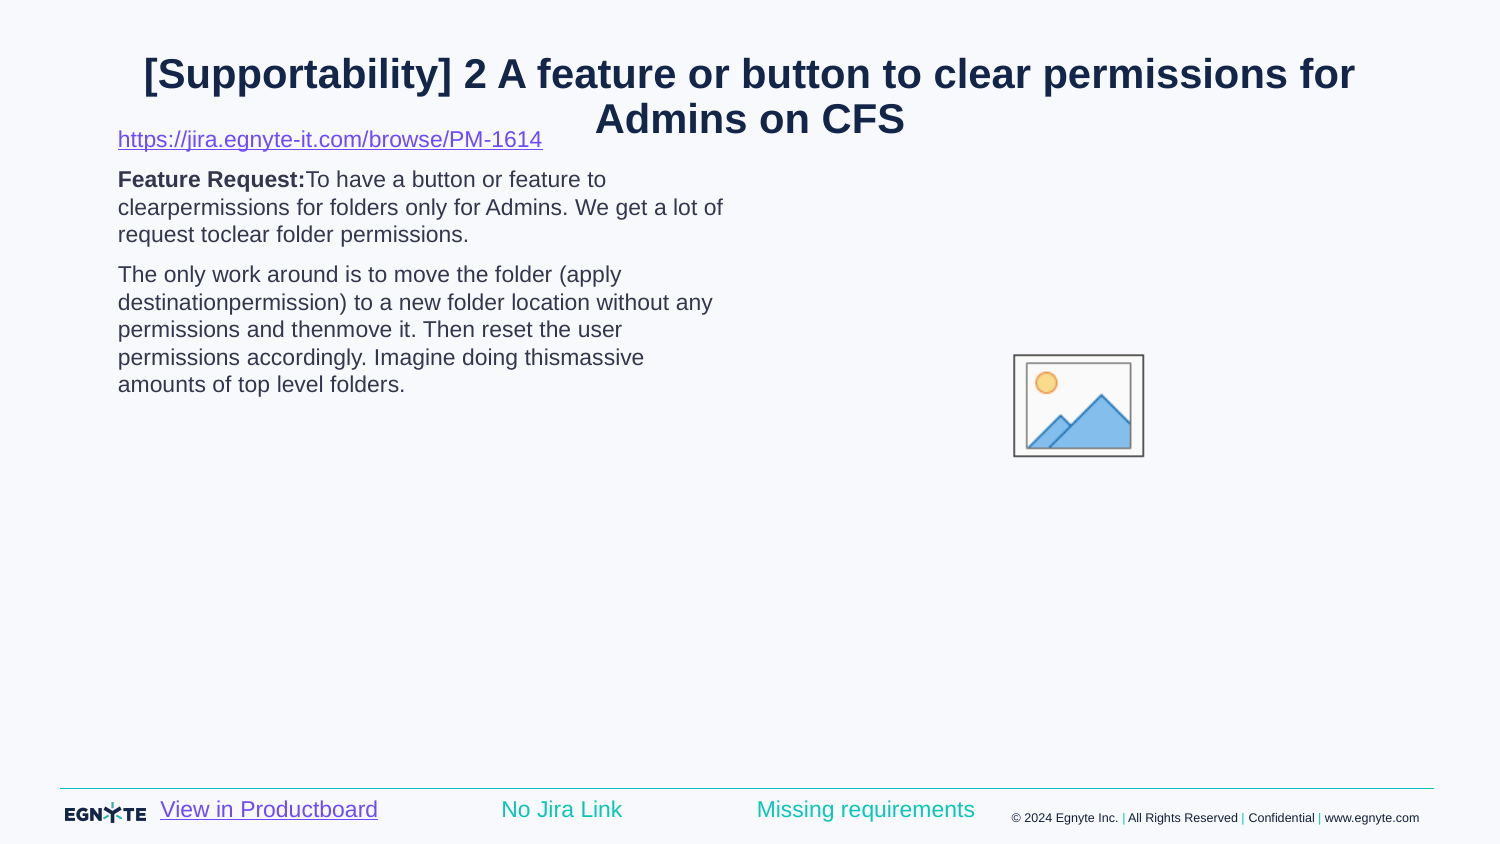

# [Supportability] 2 A feature or button to clear permissions for Admins on CFS
https://jira.egnyte-it.com/browse/PM-1614
Feature Request:To have a button or feature to clearpermissions for folders only for Admins. We get a lot of request toclear folder permissions.
The only work around is to move the folder (apply destinationpermission) to a new folder location without any permissions and thenmove it. Then reset the user permissions accordingly. Imagine doing thismassive amounts of top level folders.

Missing requirements
No Jira Link
View in Productboard